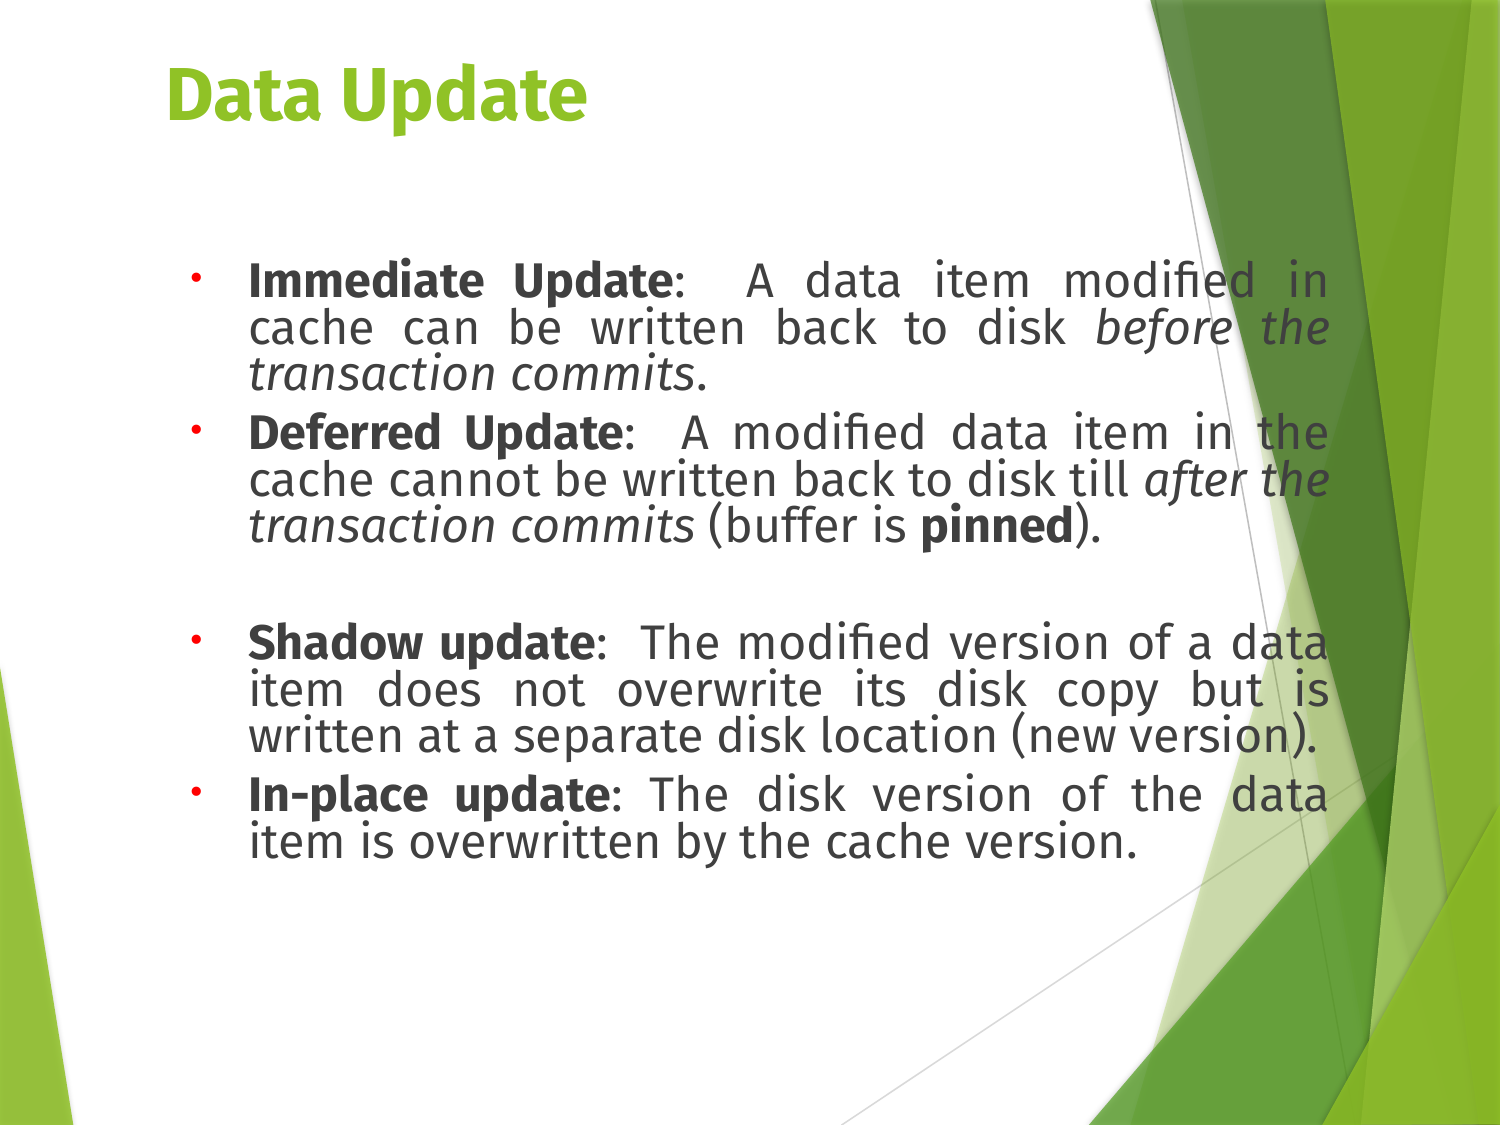

# Data Update

Immediate Update:  A data item modified in cache can be written back to disk before the transaction commits.
Deferred Update:  A modified data item in the cache cannot be written back to disk till after the transaction commits (buffer is pinned).

Shadow update:  The modified version of a data item does not overwrite its disk copy but is written at a separate disk location (new version).
In-place update: The disk version of the data item is overwritten by the cache version.